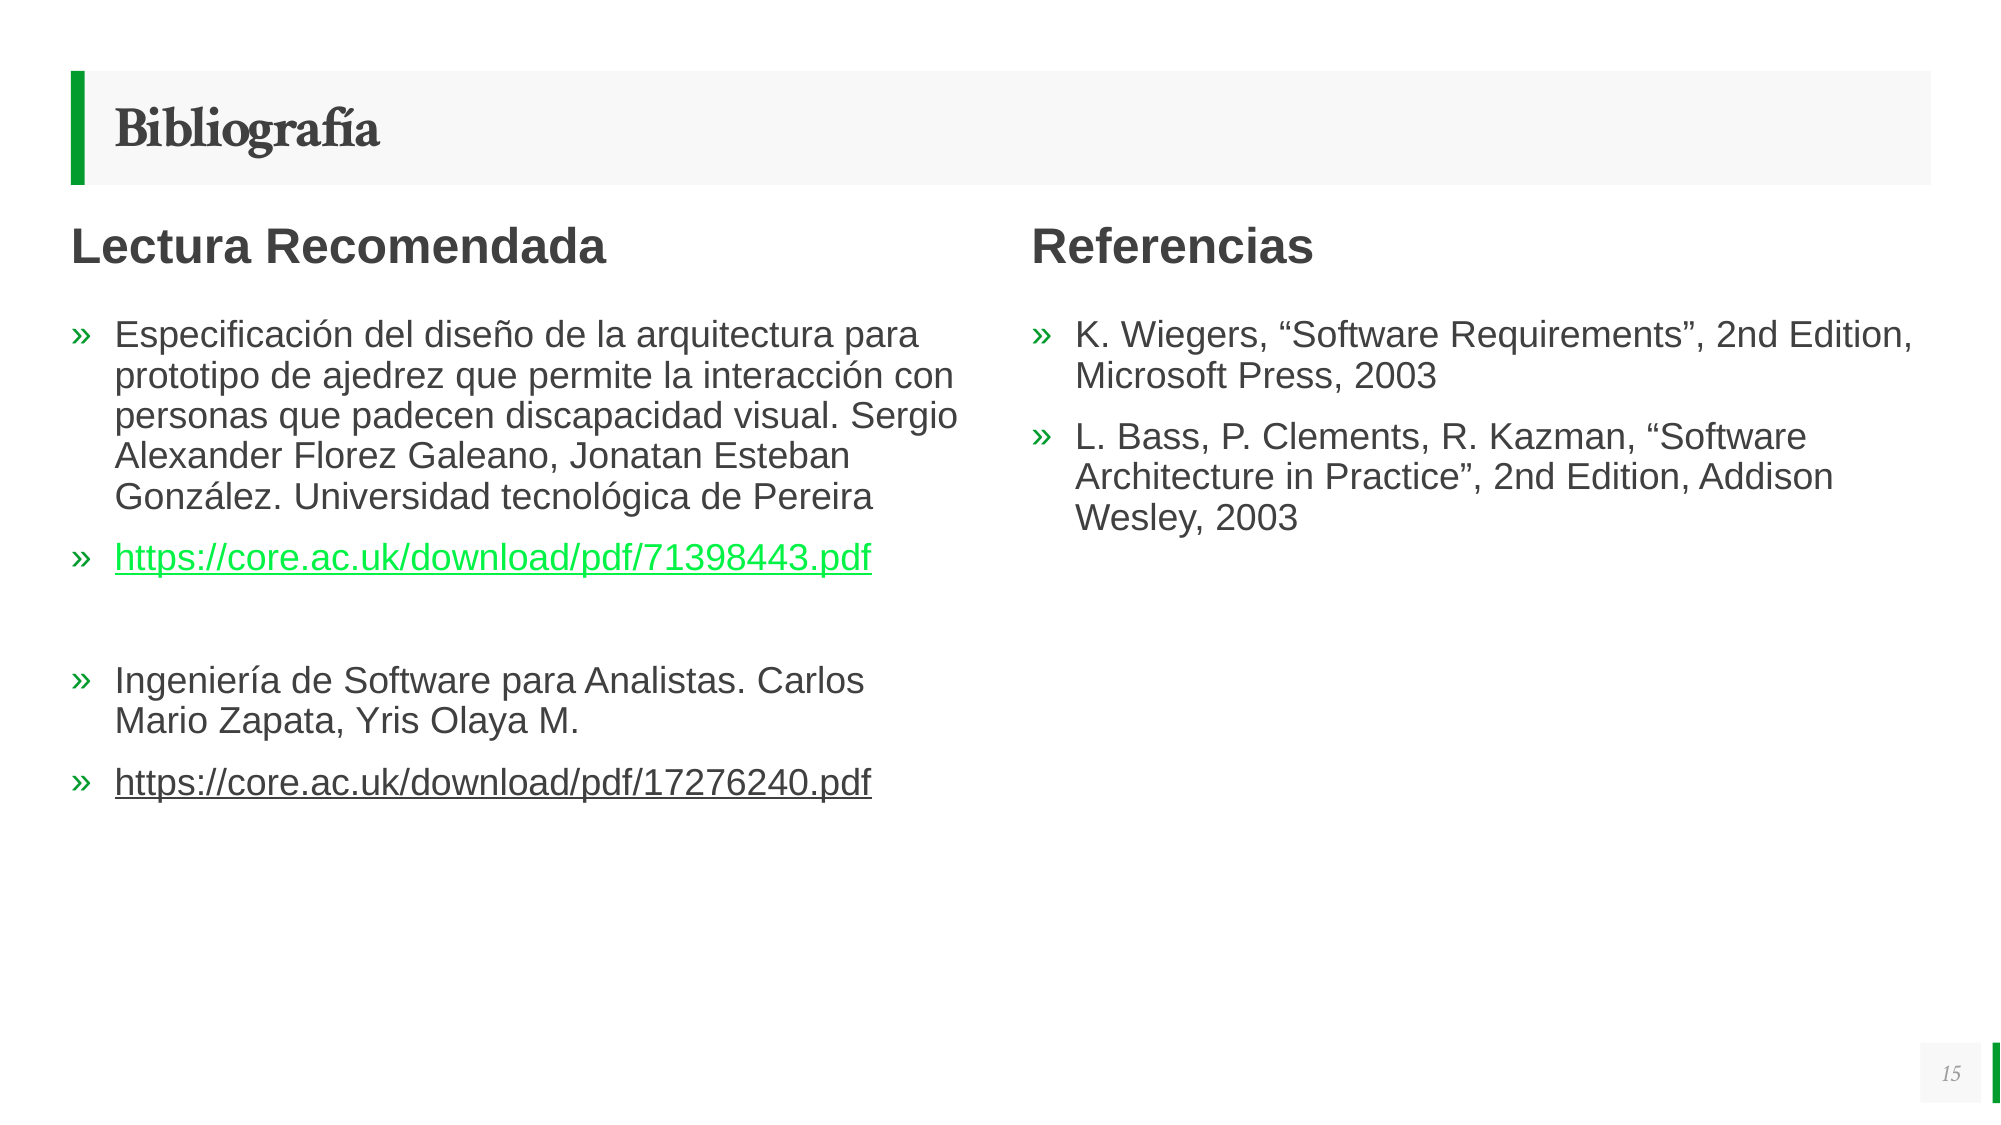

# Bibliografía
Lectura Recomendada
Referencias
Especificación del diseño de la arquitectura para prototipo de ajedrez que permite la interacción con personas que padecen discapacidad visual. Sergio Alexander Florez Galeano, Jonatan Esteban González. Universidad tecnológica de Pereira
https://core.ac.uk/download/pdf/71398443.pdf

Ingeniería de Software para Analistas. Carlos Mario Zapata, Yris Olaya M.
https://core.ac.uk/download/pdf/17276240.pdf
K. Wiegers, “Software Requirements”, 2nd Edition, Microsoft Press, 2003
L. Bass, P. Clements, R. Kazman, “Software Architecture in Practice”, 2nd Edition, Addison Wesley, 2003
15